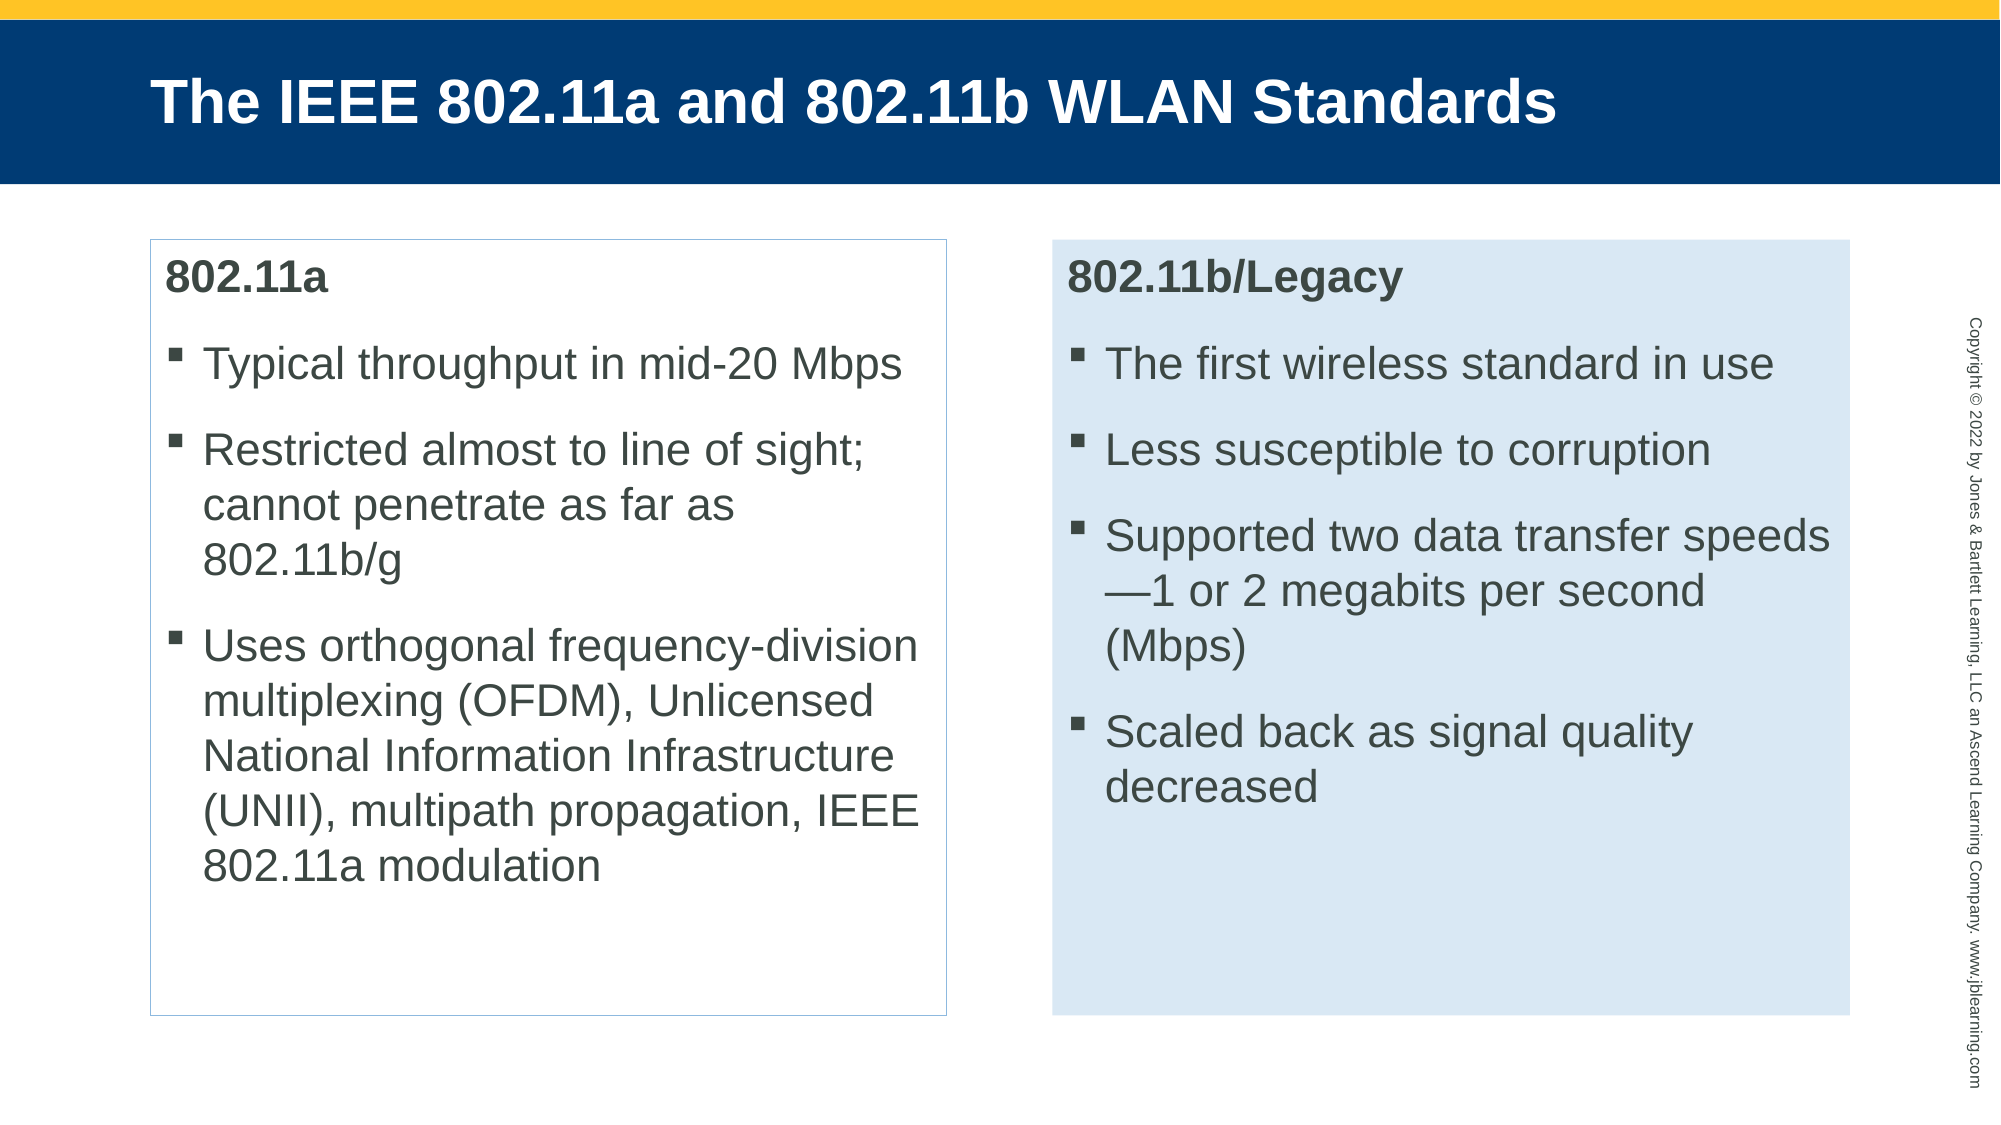

# The IEEE 802.11a and 802.11b WLAN Standards
802.11a
Typical throughput in mid-20 Mbps
Restricted almost to line of sight; cannot penetrate as far as 802.11b/g
Uses orthogonal frequency-division multiplexing (OFDM), Unlicensed National Information Infrastructure (UNII), multipath propagation, IEEE 802.11a modulation

802.11b/Legacy
The first wireless standard in use
Less susceptible to corruption
Supported two data transfer speeds—1 or 2 megabits per second (Mbps)
Scaled back as signal quality decreased